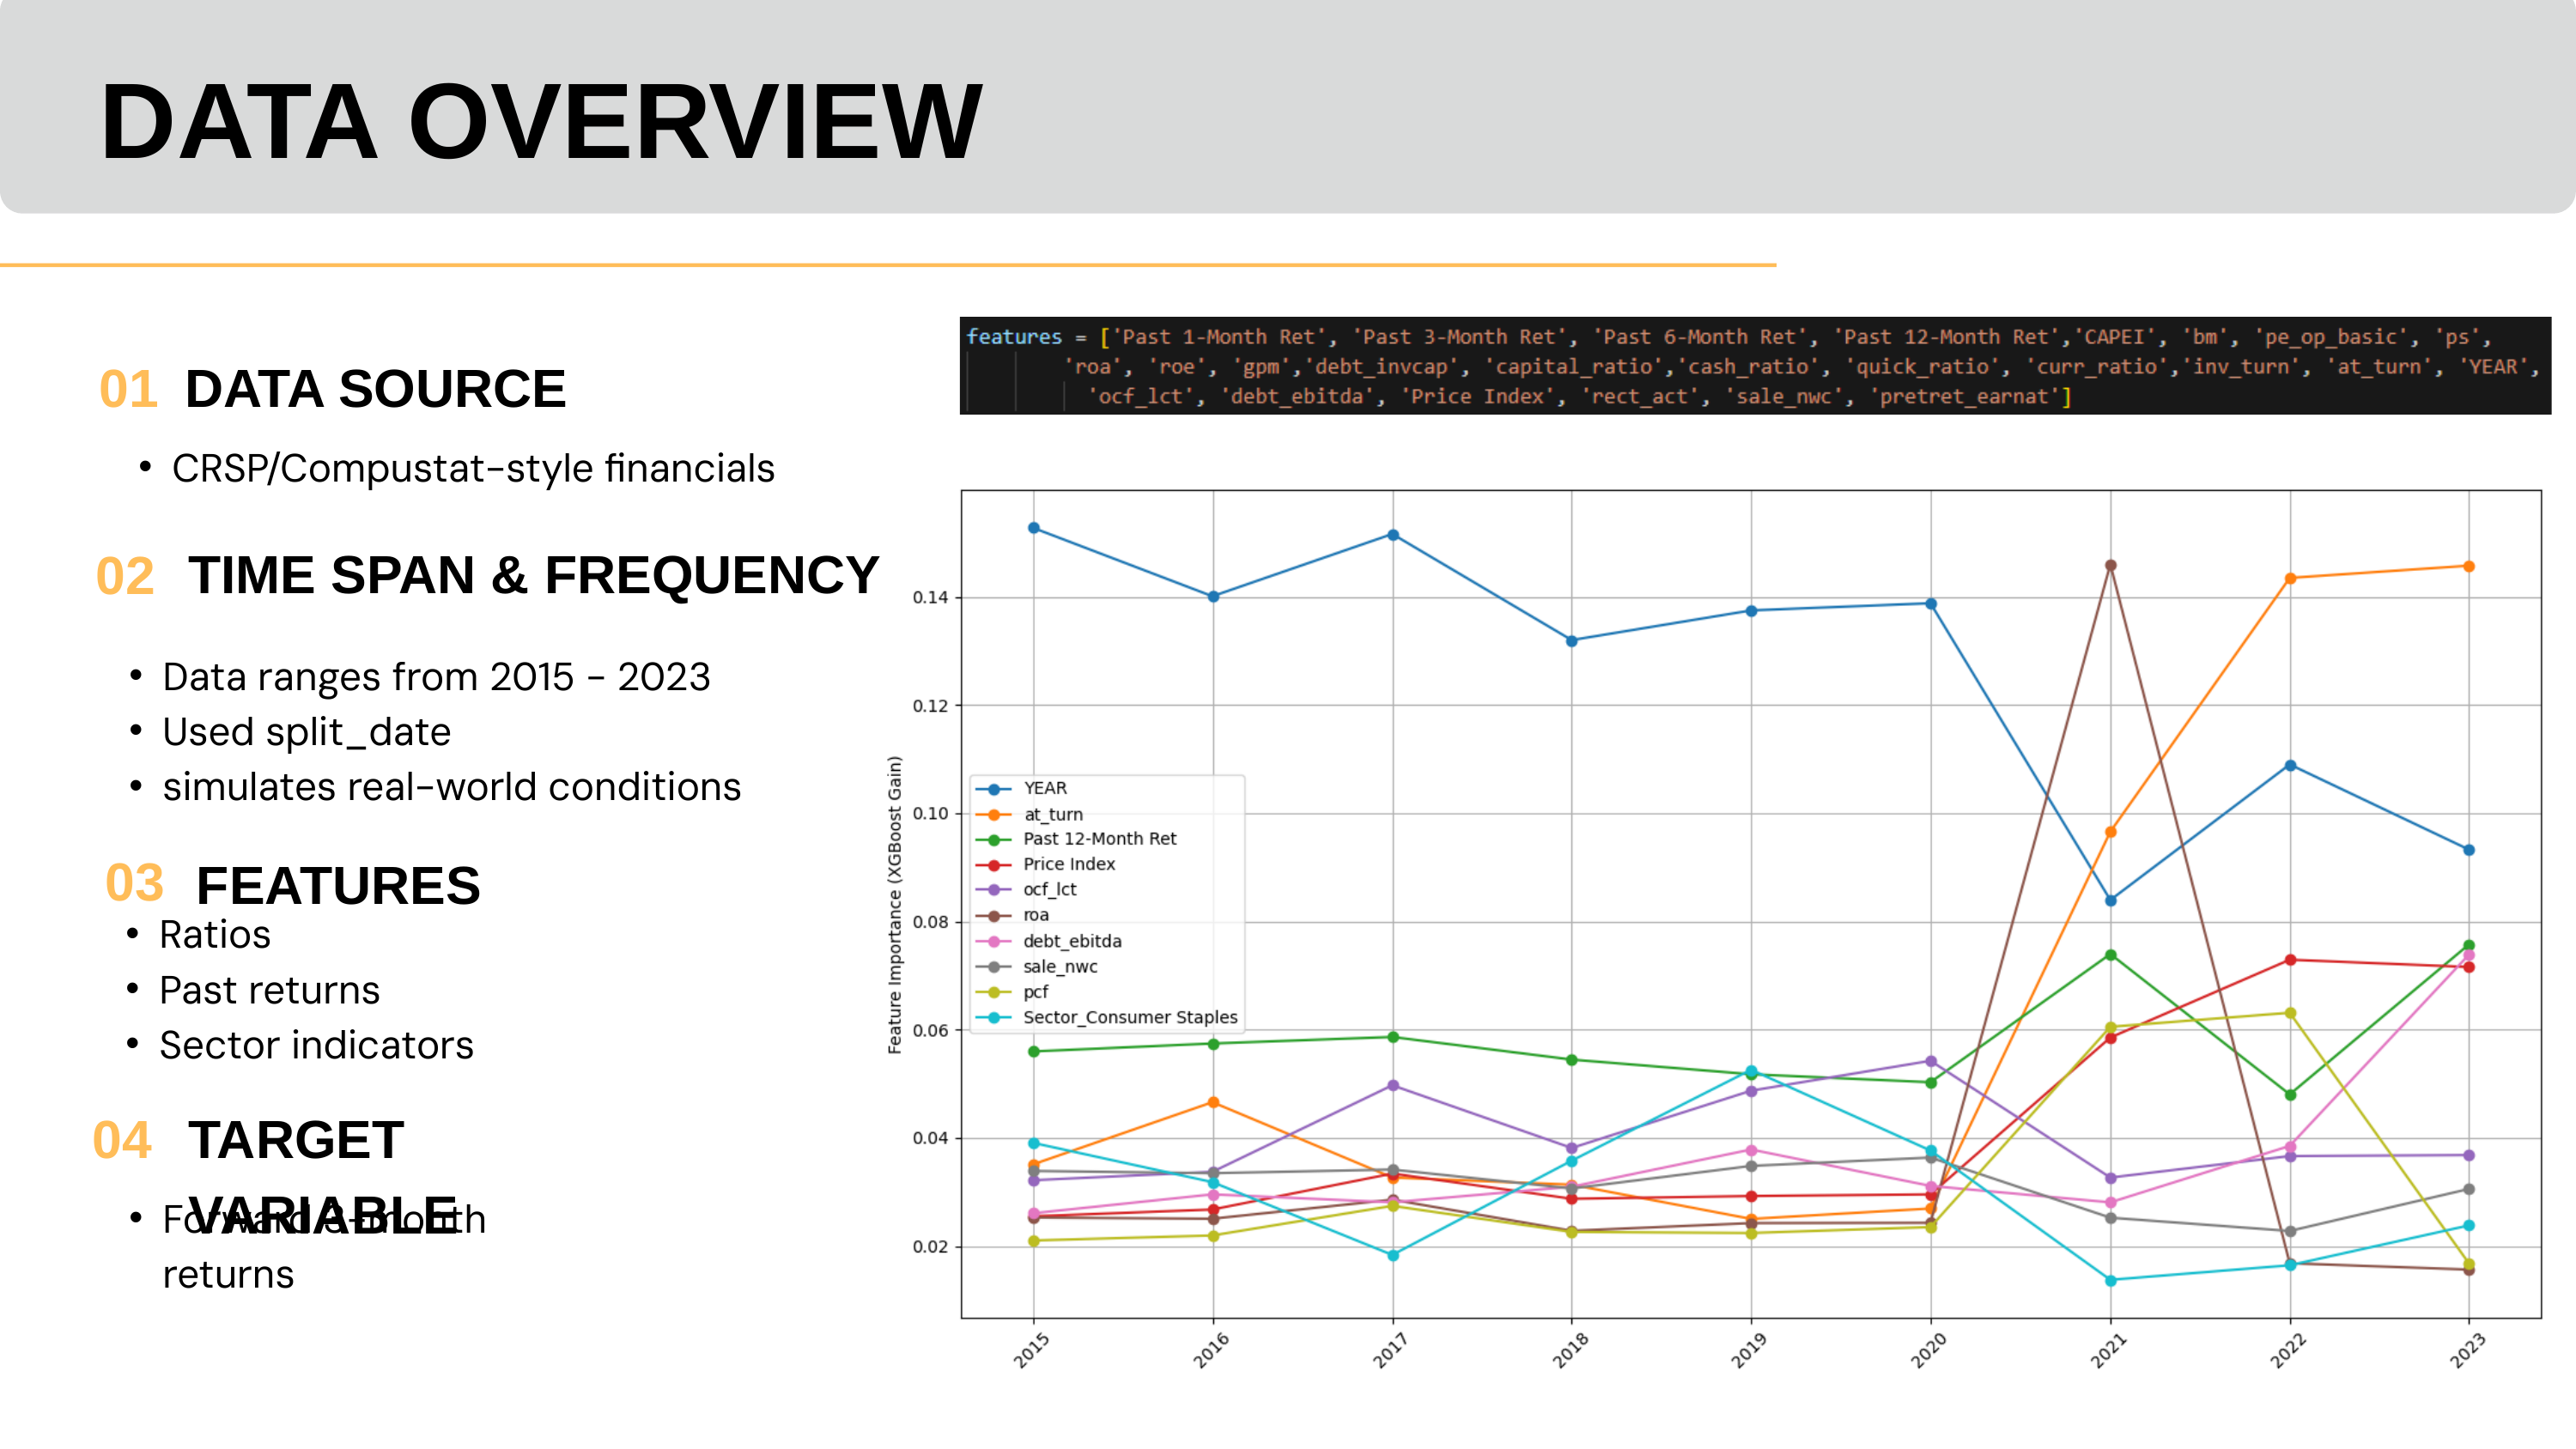

DATA OVERVIEW

01
DATA SOURCE
CRSP/Compustat-style financials

TIME SPAN & FREQUENCY
02
Data ranges from 2015 - 2023
Used split_date
simulates real-world conditions
03
FEATURES
Ratios
Past returns
Sector indicators
04
TARGET VARIABLE
Forward 3-month returns